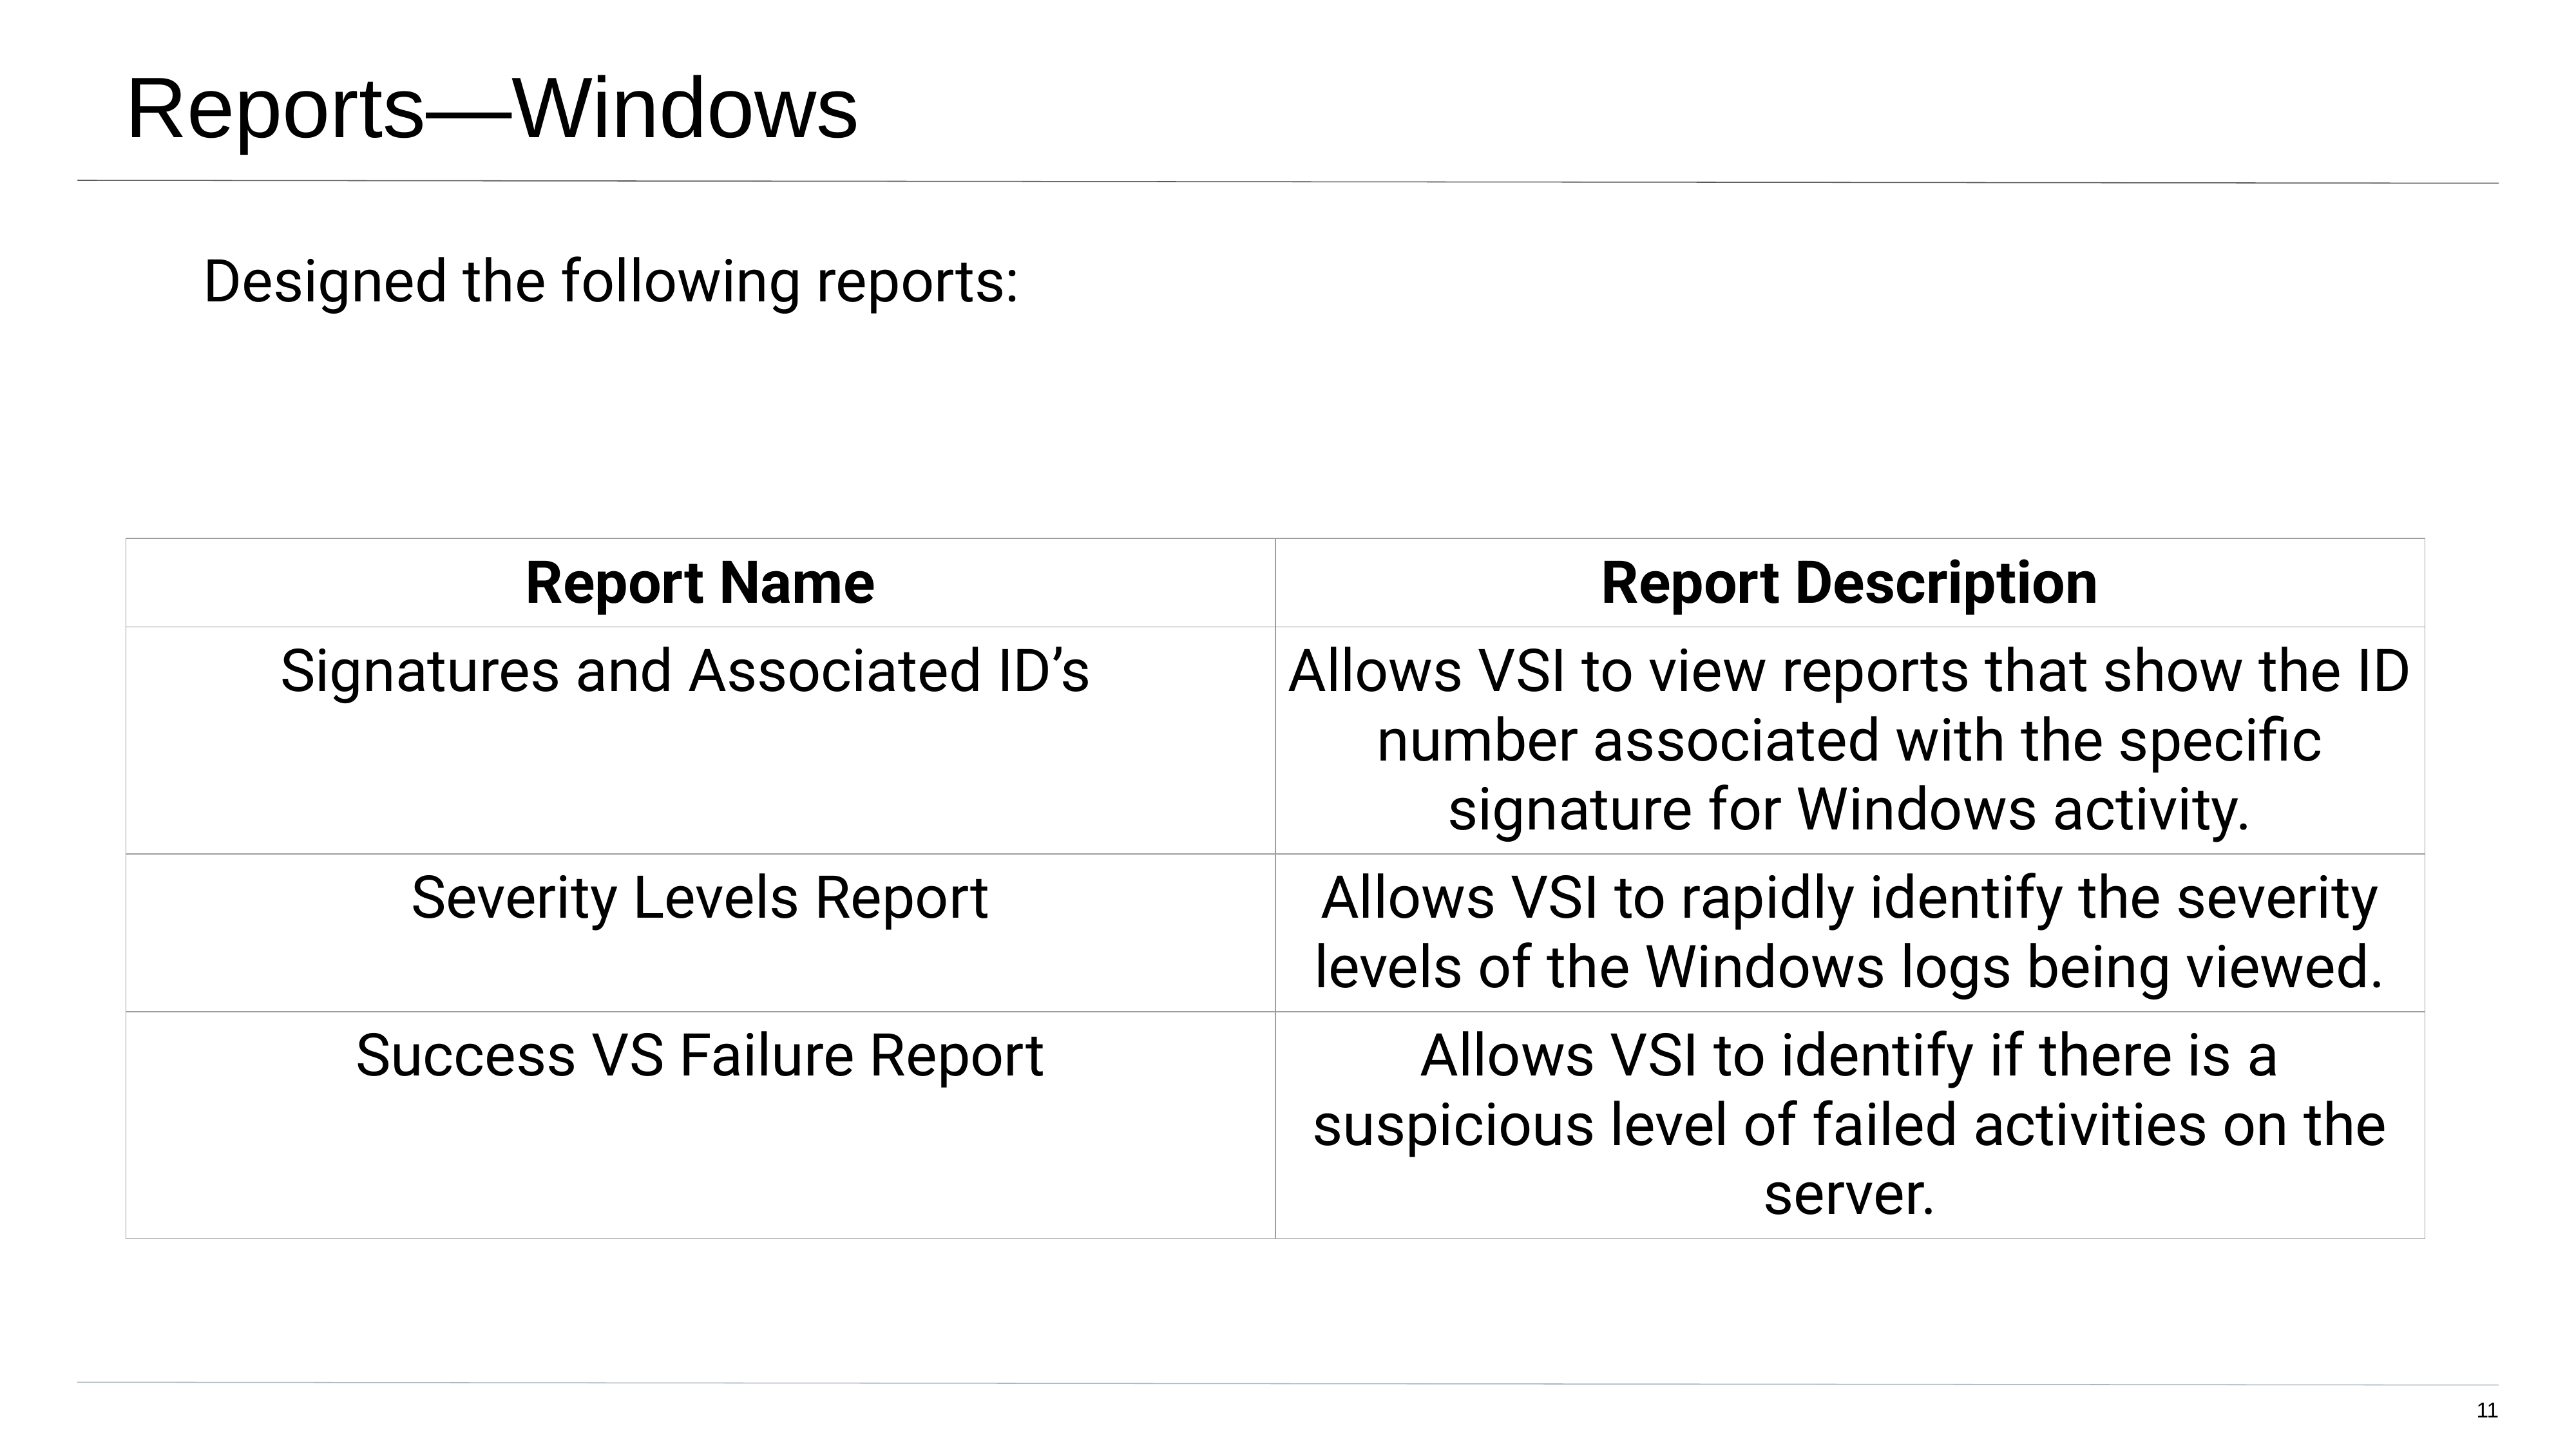

# Reports—Windows
Designed the following reports:

| Report Name | Report Description |
| --- | --- |
| Signatures and Associated ID’s | Allows VSI to view reports that show the ID number associated with the specific signature for Windows activity. |
| Severity Levels Report | Allows VSI to rapidly identify the severity levels of the Windows logs being viewed. |
| Success VS Failure Report | Allows VSI to identify if there is a suspicious level of failed activities on the server. |
11